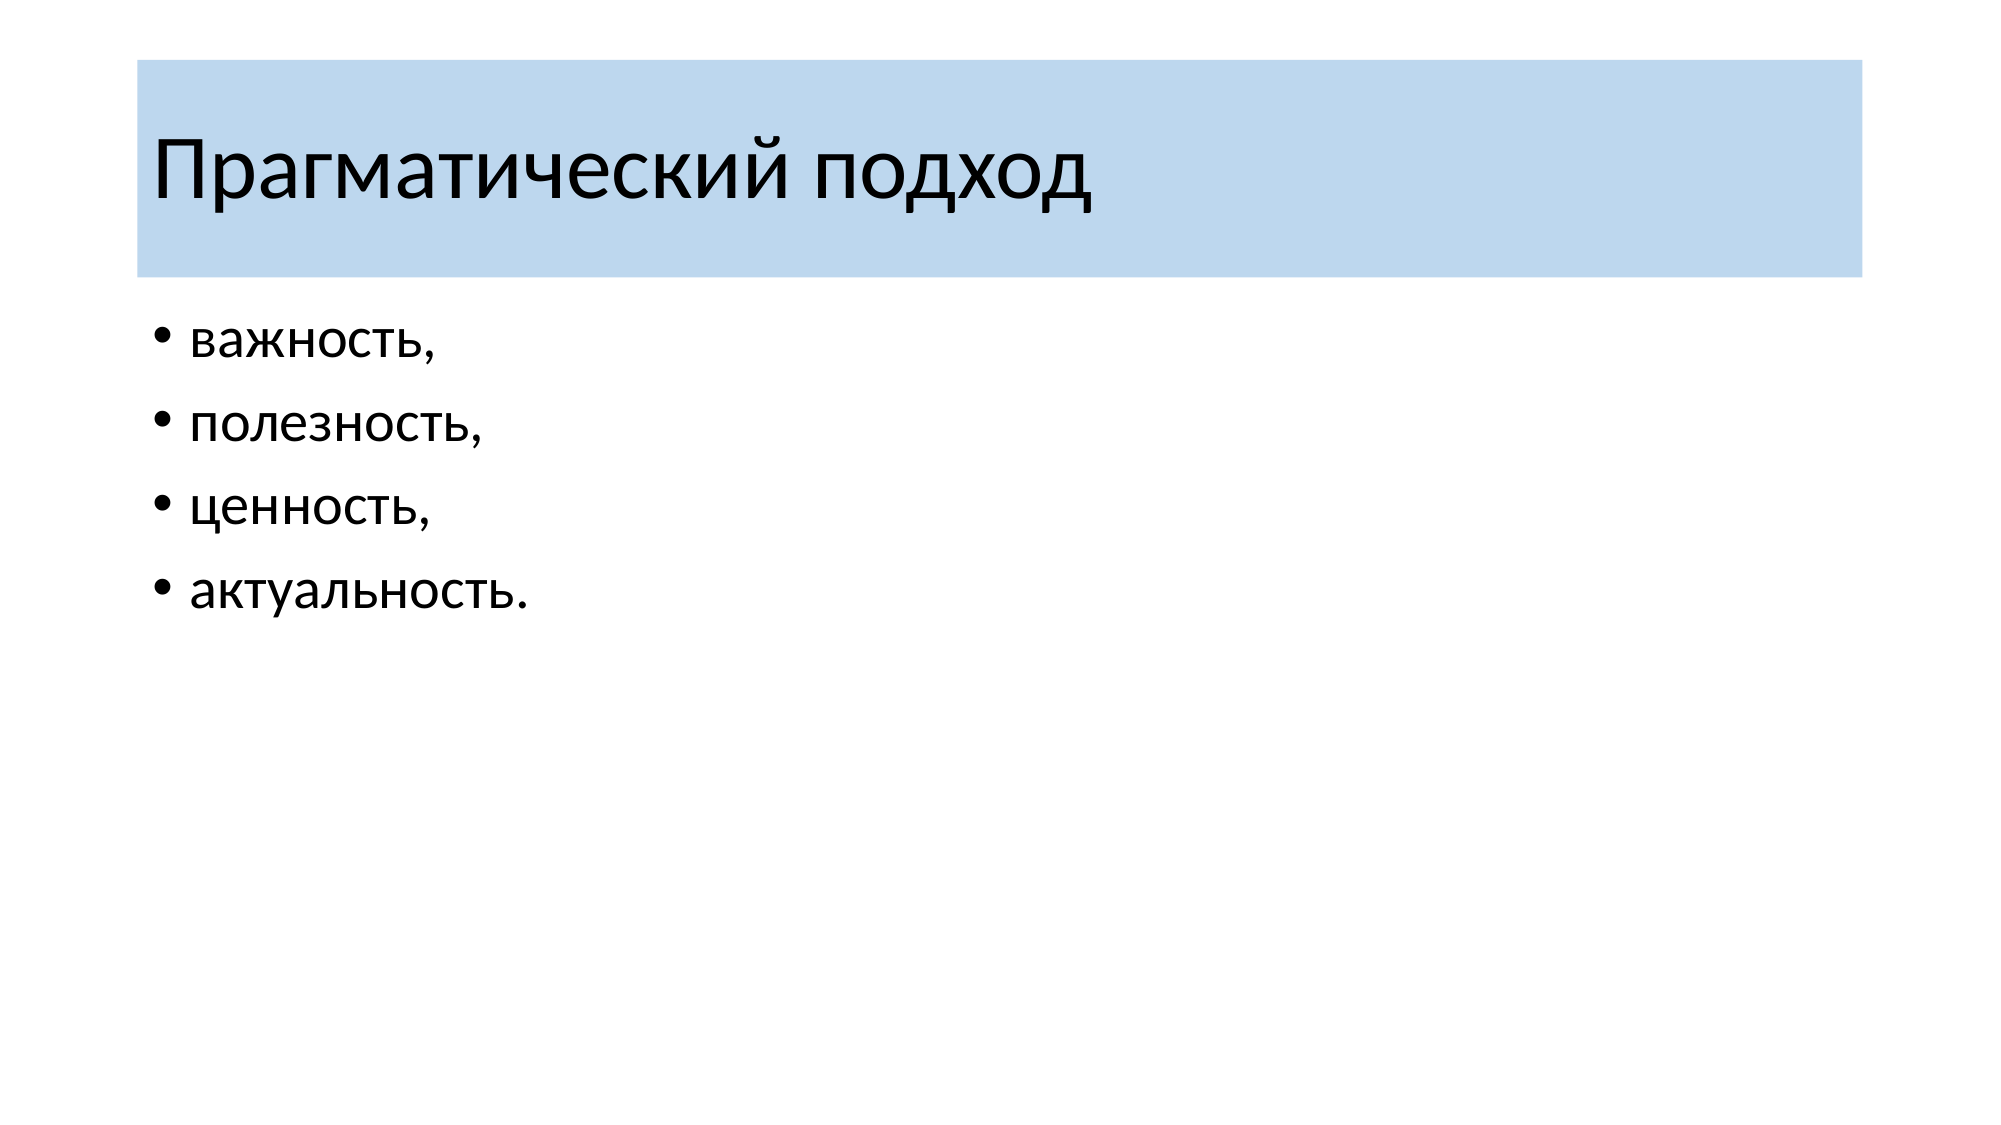

# Прагматический подход
важность,
полезность,
ценность,
актуальность.